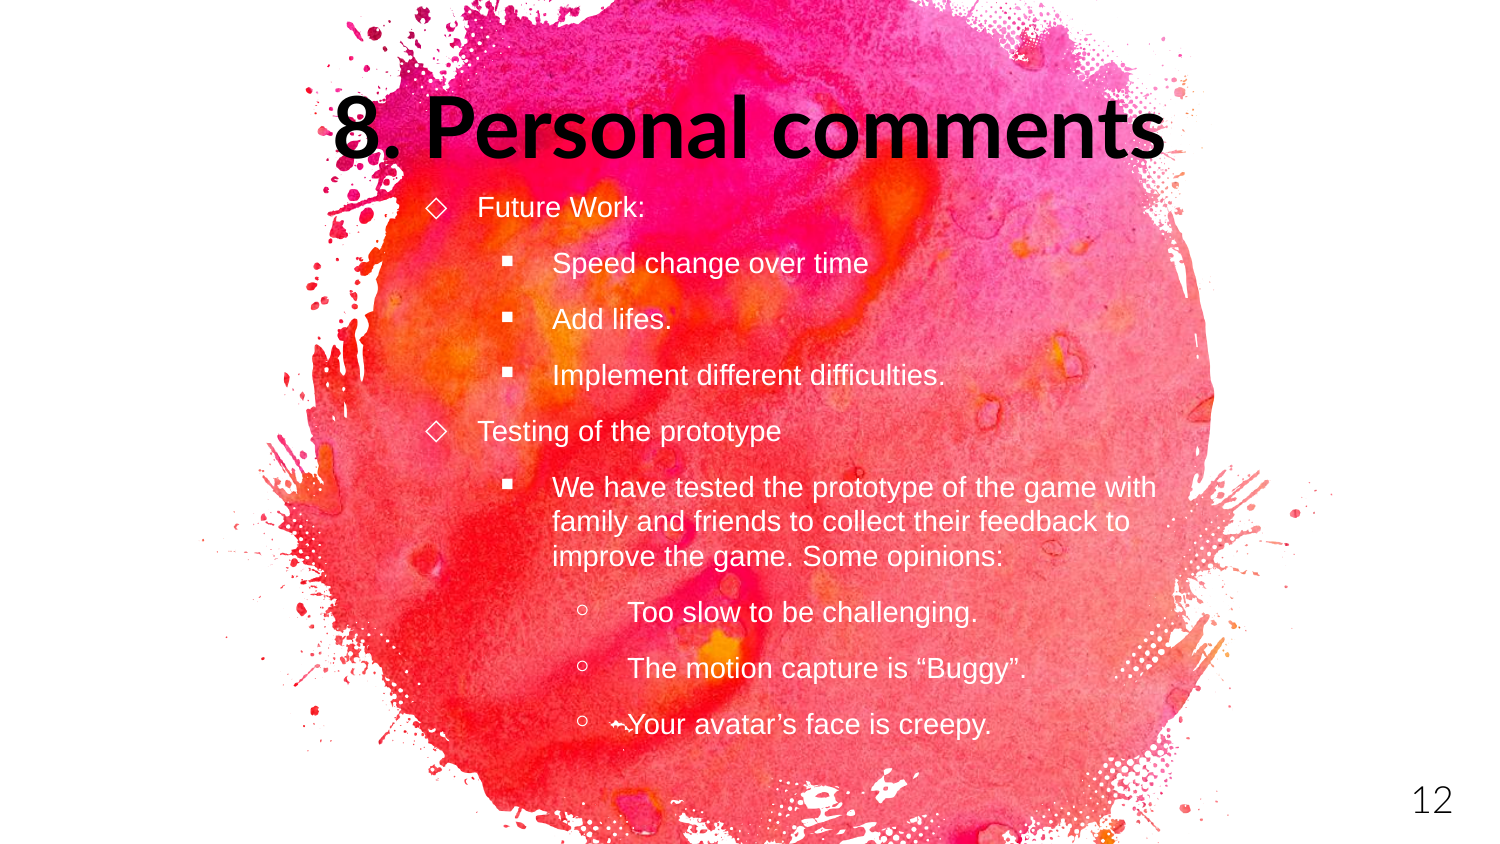

8. Personal comments
Future Work:
Speed change over time
Add lifes.
Implement different difficulties.
Testing of the prototype
We have tested the prototype of the game with family and friends to collect their feedback to improve the game. Some opinions:
Too slow to be challenging.
The motion capture is “Buggy”.
Your avatar’s face is creepy.
12